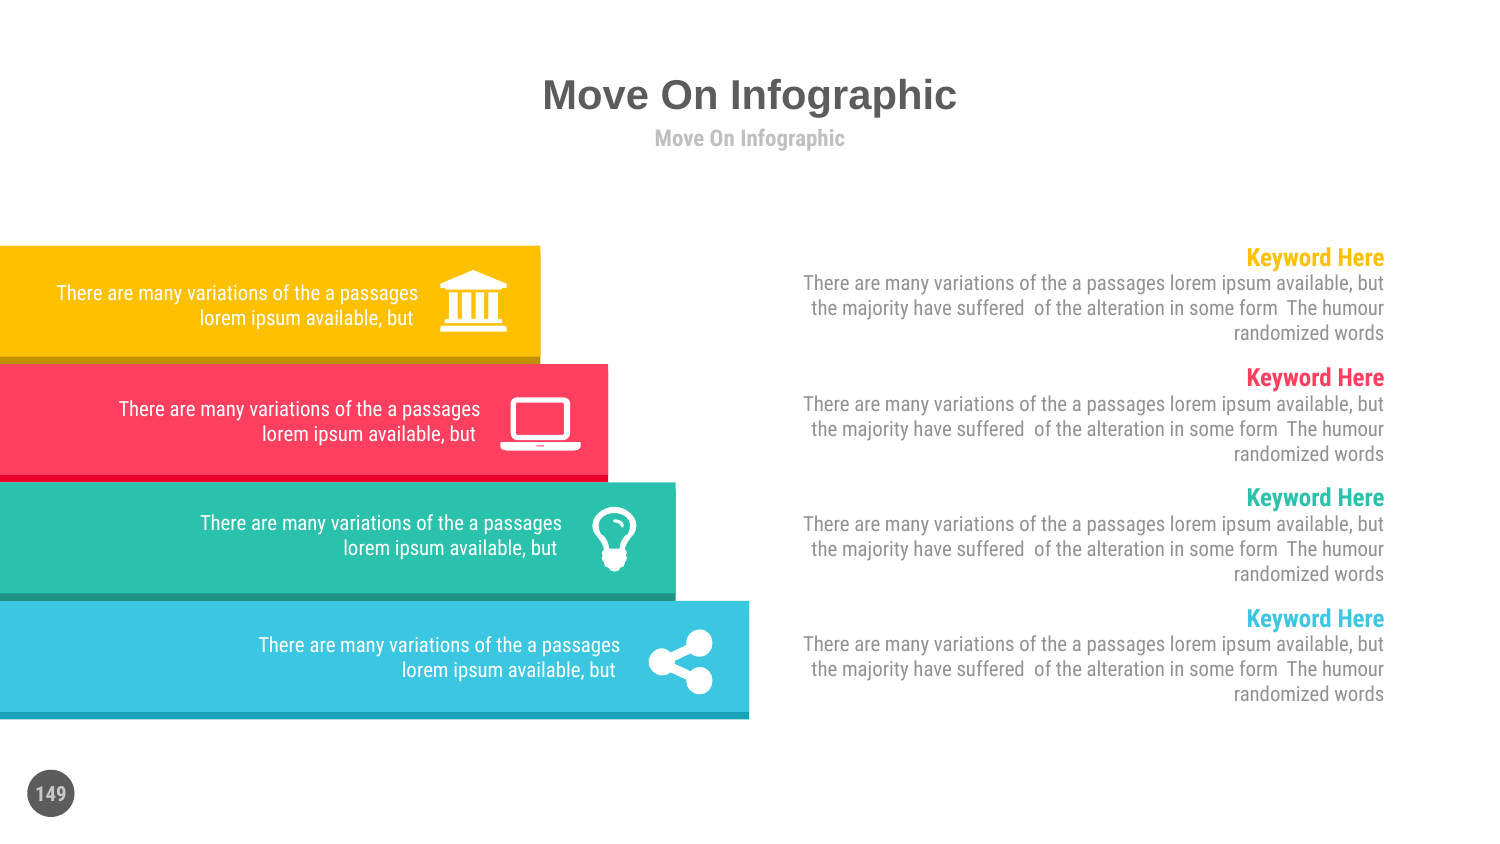

# Move On Infographic
Move On Infographic
Keyword Here
There are many variations of the a passages lorem ipsum available, but the majority have suffered  of the alteration in some form  The humour randomized words

There are many variations of the a passages lorem ipsum available, but
Keyword Here
There are many variations of the a passages lorem ipsum available, but the majority have suffered  of the alteration in some form  The humour randomized words

There are many variations of the a passages lorem ipsum available, but

Keyword Here
There are many variations of the a passages lorem ipsum available, but the majority have suffered  of the alteration in some form  The humour randomized words

There are many variations of the a passages lorem ipsum available, but

Keyword Here
There are many variations of the a passages lorem ipsum available, but the majority have suffered  of the alteration in some form  The humour randomized words

There are many variations of the a passages lorem ipsum available, but
149